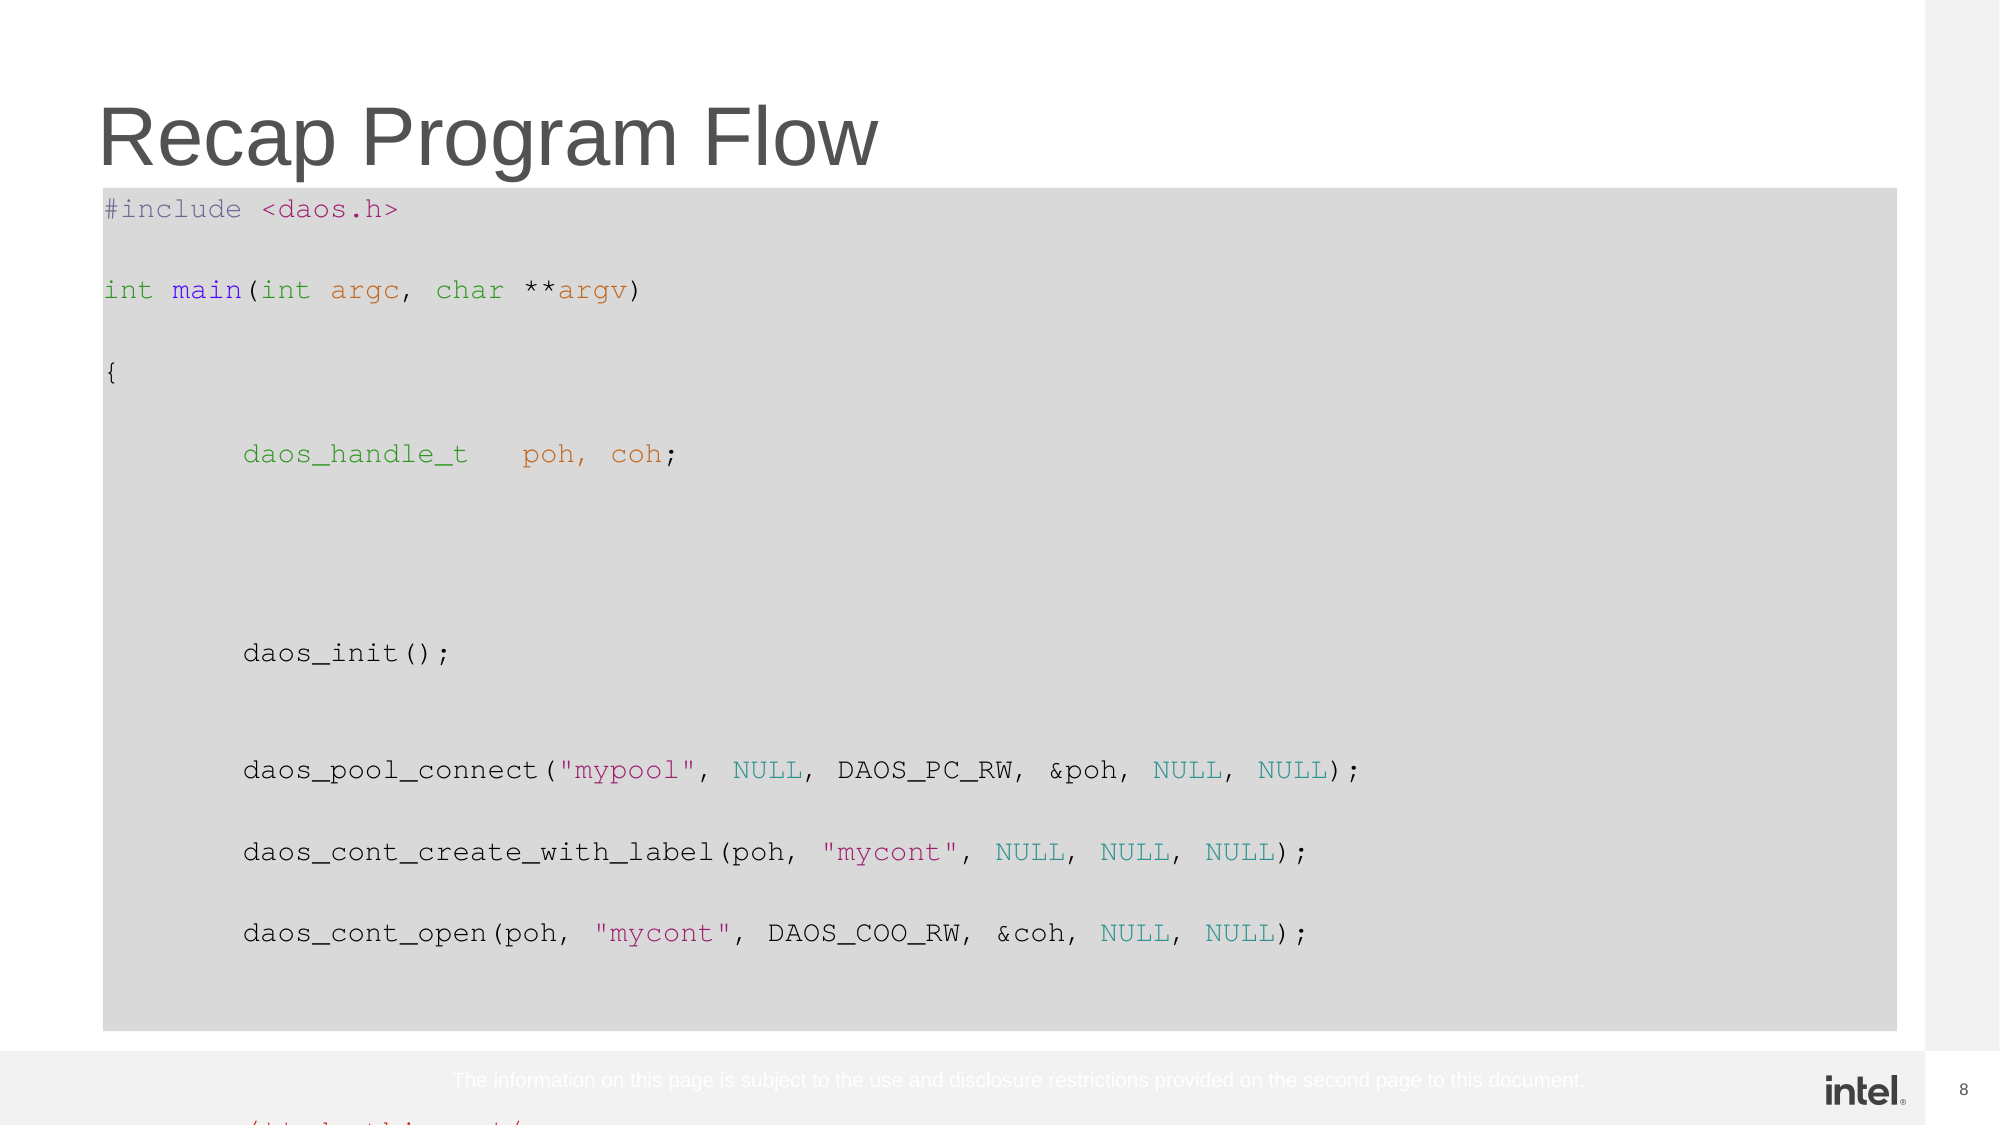

# Recap Program Flow
#include <daos.h>
int main(int argc, char **argv)
{
        daos_handle_t   poh, coh;

        daos_init();
        daos_pool_connect("mypool", NULL, DAOS_PC_RW, &poh, NULL, NULL);
        daos_cont_create_with_label(poh, "mycont", NULL, NULL, NULL);
        daos_cont_open(poh, "mycont", DAOS_COO_RW, &coh, NULL, NULL);

        /** do things */

        daos_cont_close(coh, NULL);
        daos_pool_disconnect(poh, NULL);
        daos_fini();
        return 0;
}